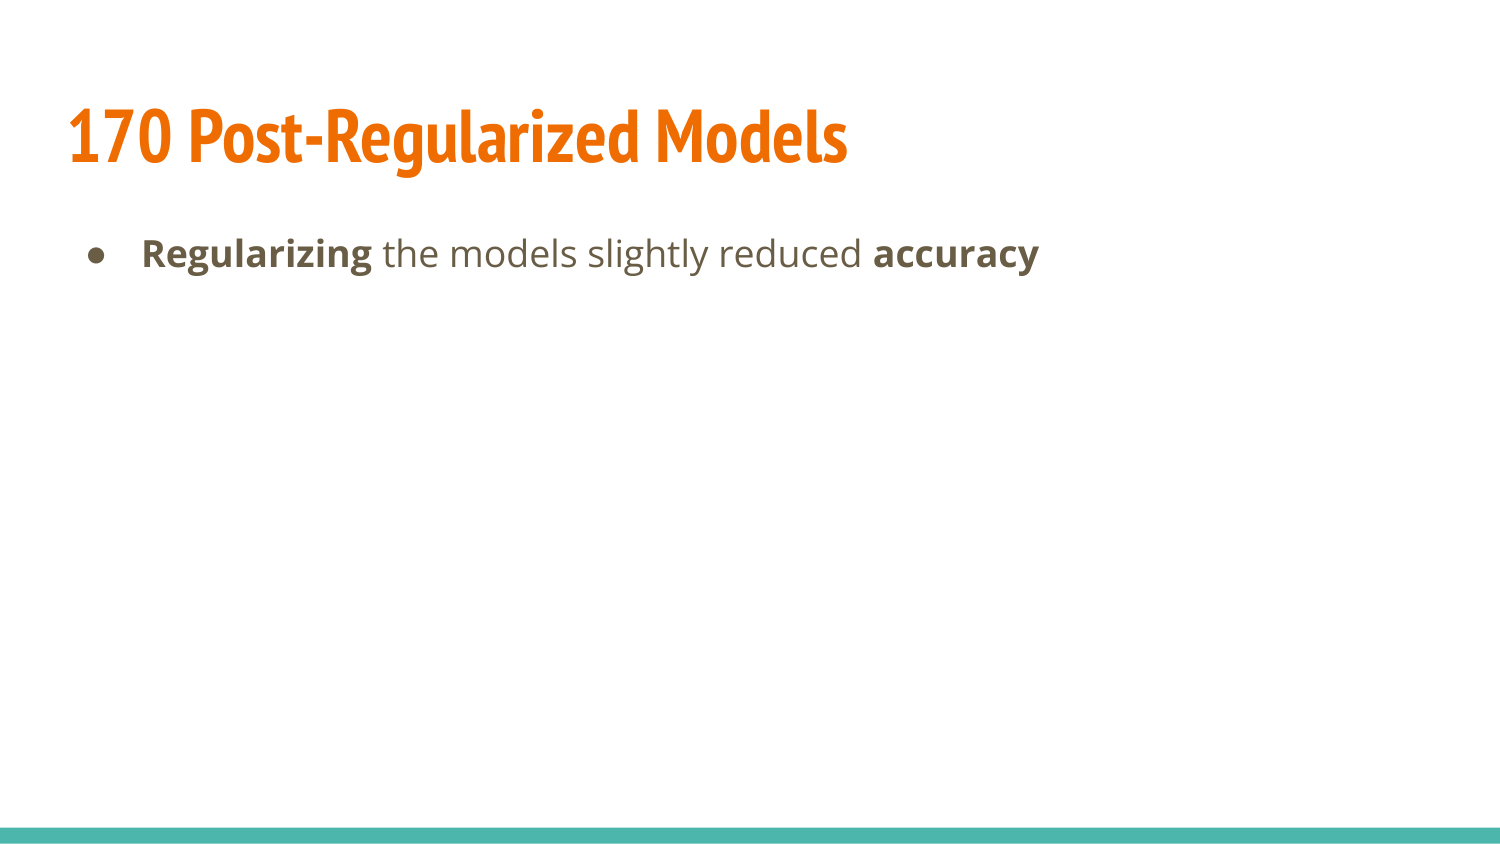

# 170 Post-Regularized Models
Regularizing the models slightly reduced accuracy